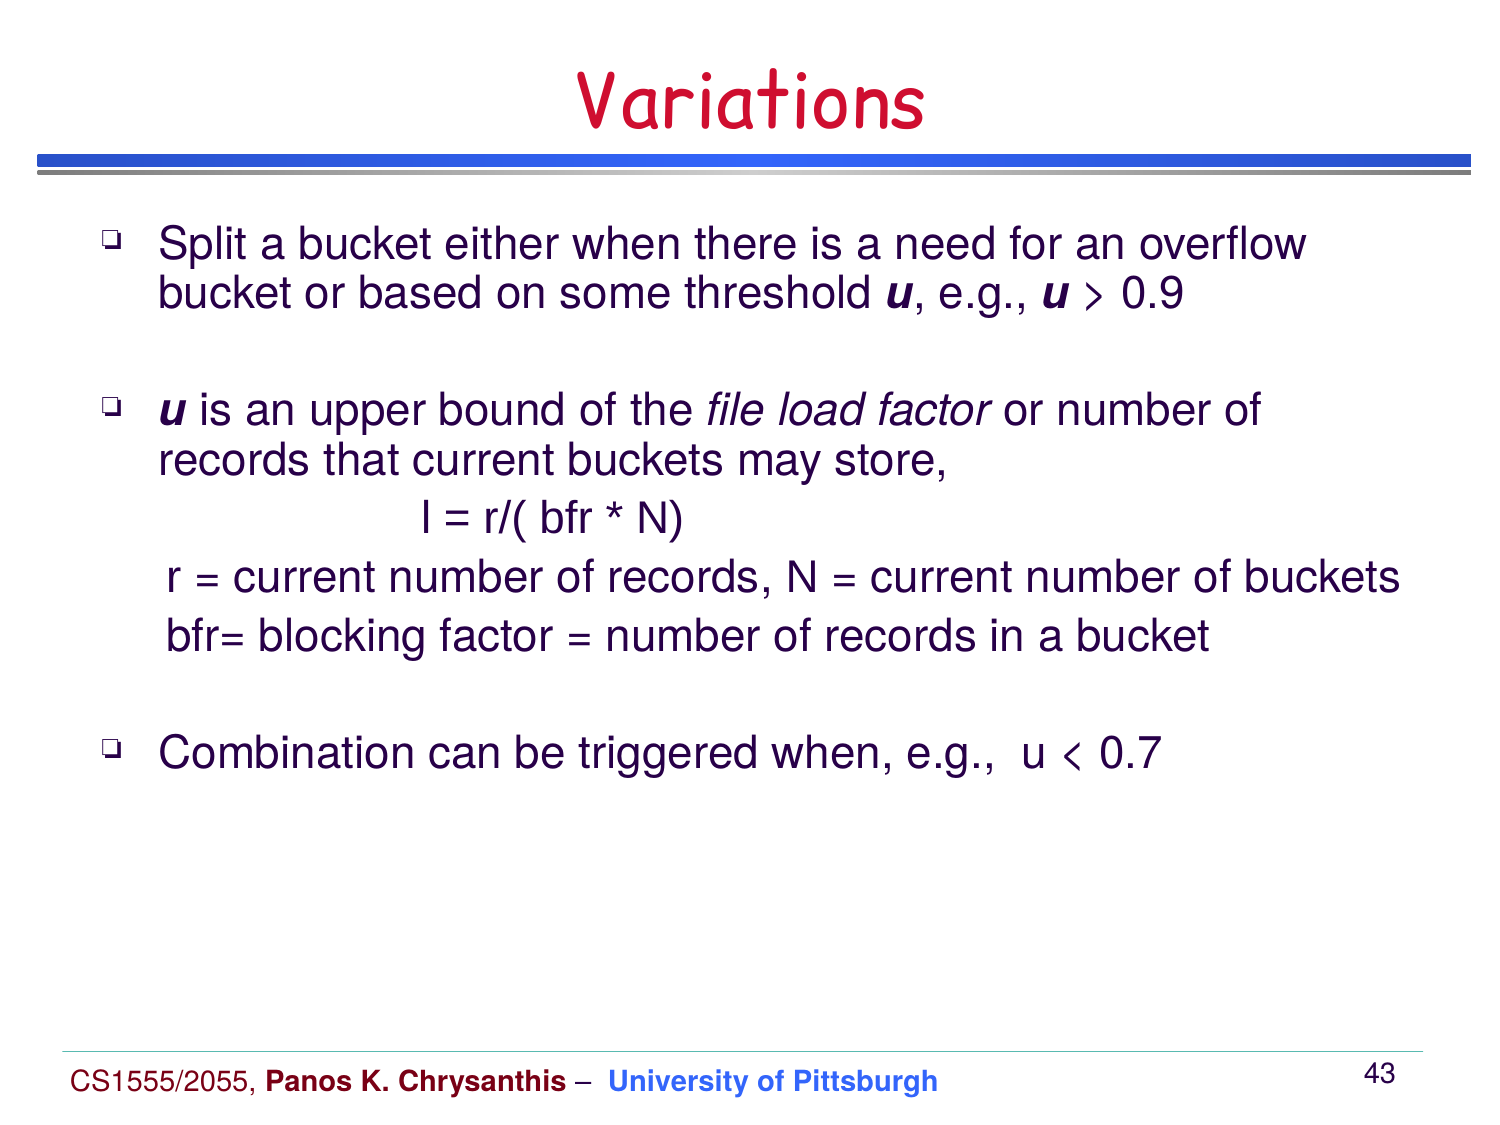

# Variations
Split a bucket either when there is a need for an overflow bucket or based on some threshold u, e.g., u > 0.9

u is an upper bound of the file load factor or number of records that current buckets may store,
                         l = r/( bfr * N)
     r = current number of records, N = current number of buckets
     bfr= blocking factor = number of records in a bucket

Combination can be triggered when, e.g.,  u < 0.7